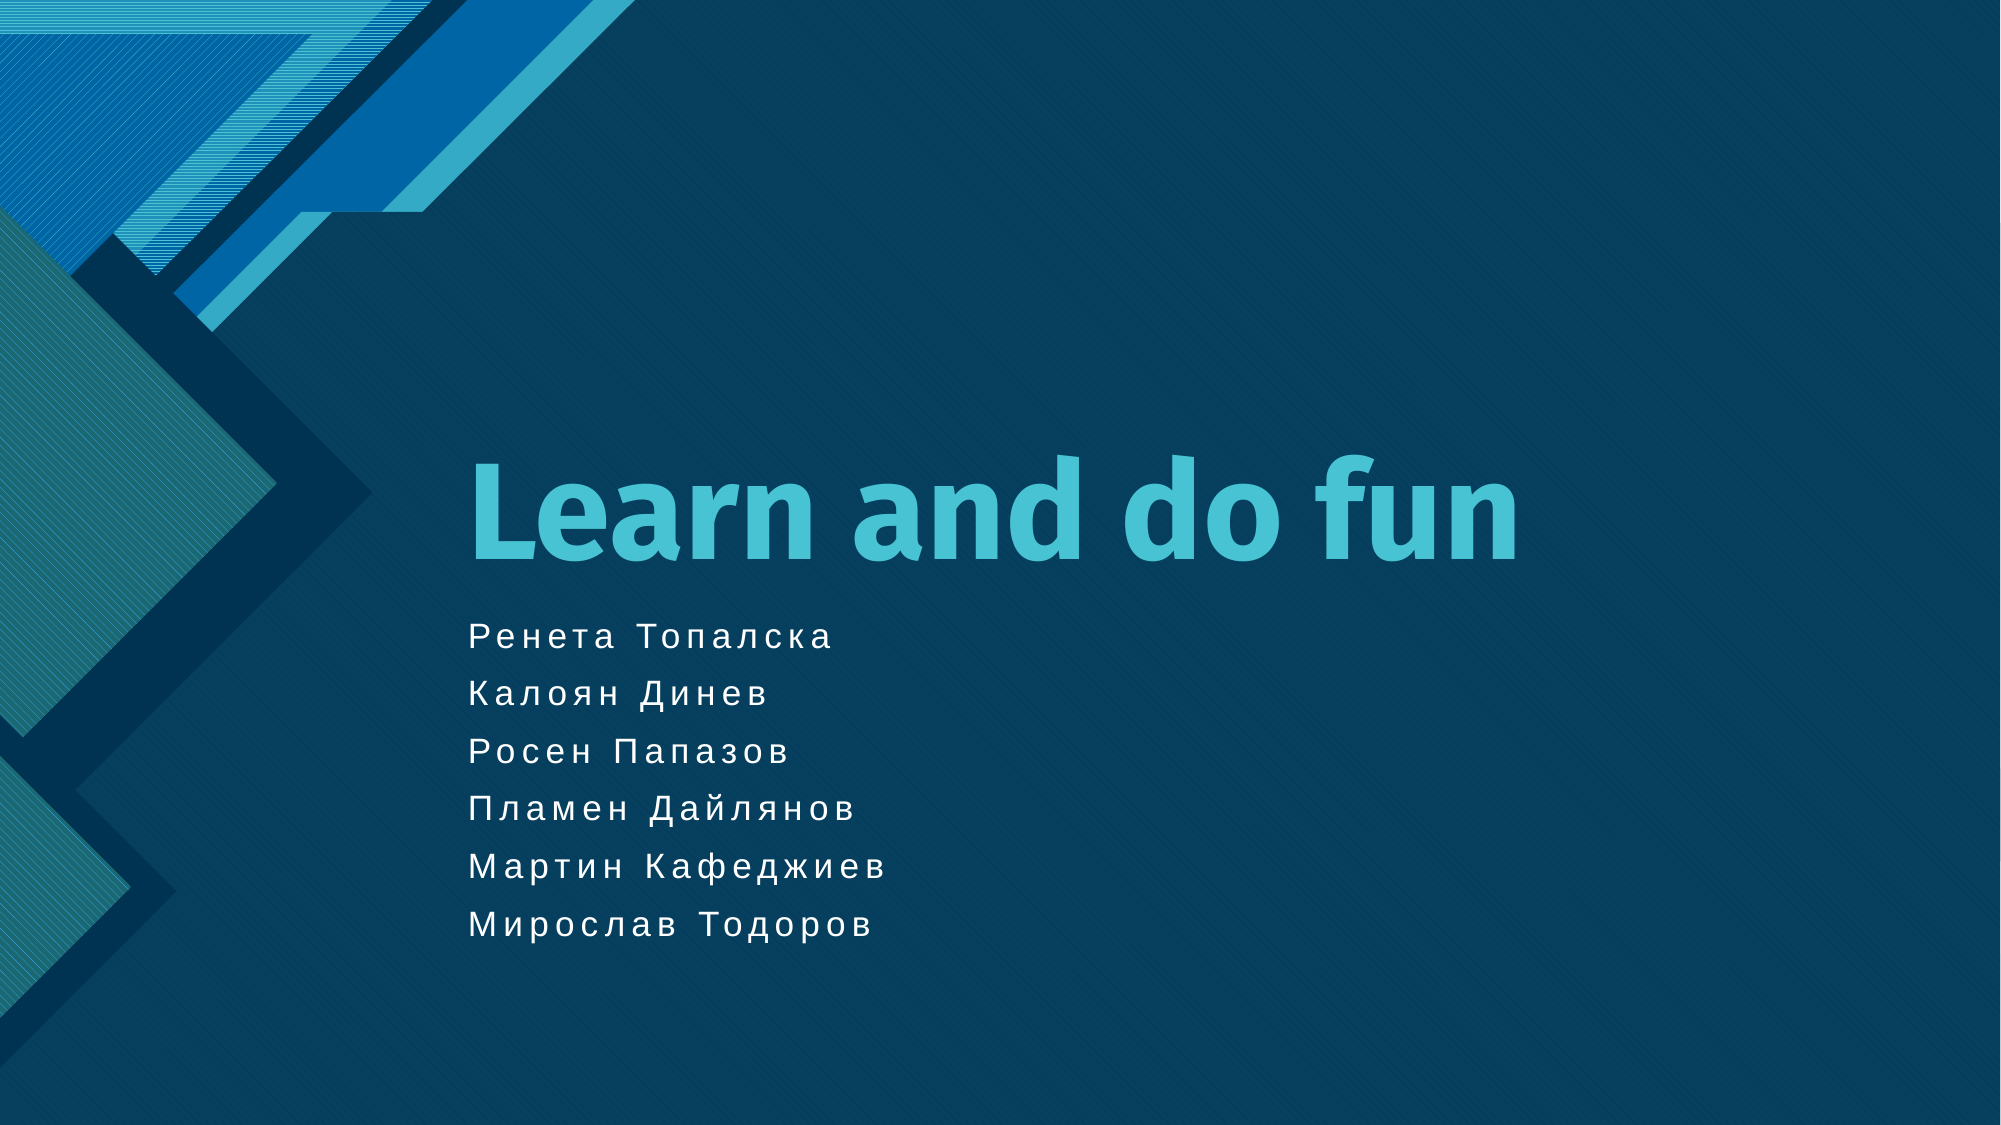

# Learn and do fun
Ренета Топалска
Калоян Динев
Росен Папазов
Пламен Дайлянов
Мартин Кафеджиев
Мирослав Тодоров